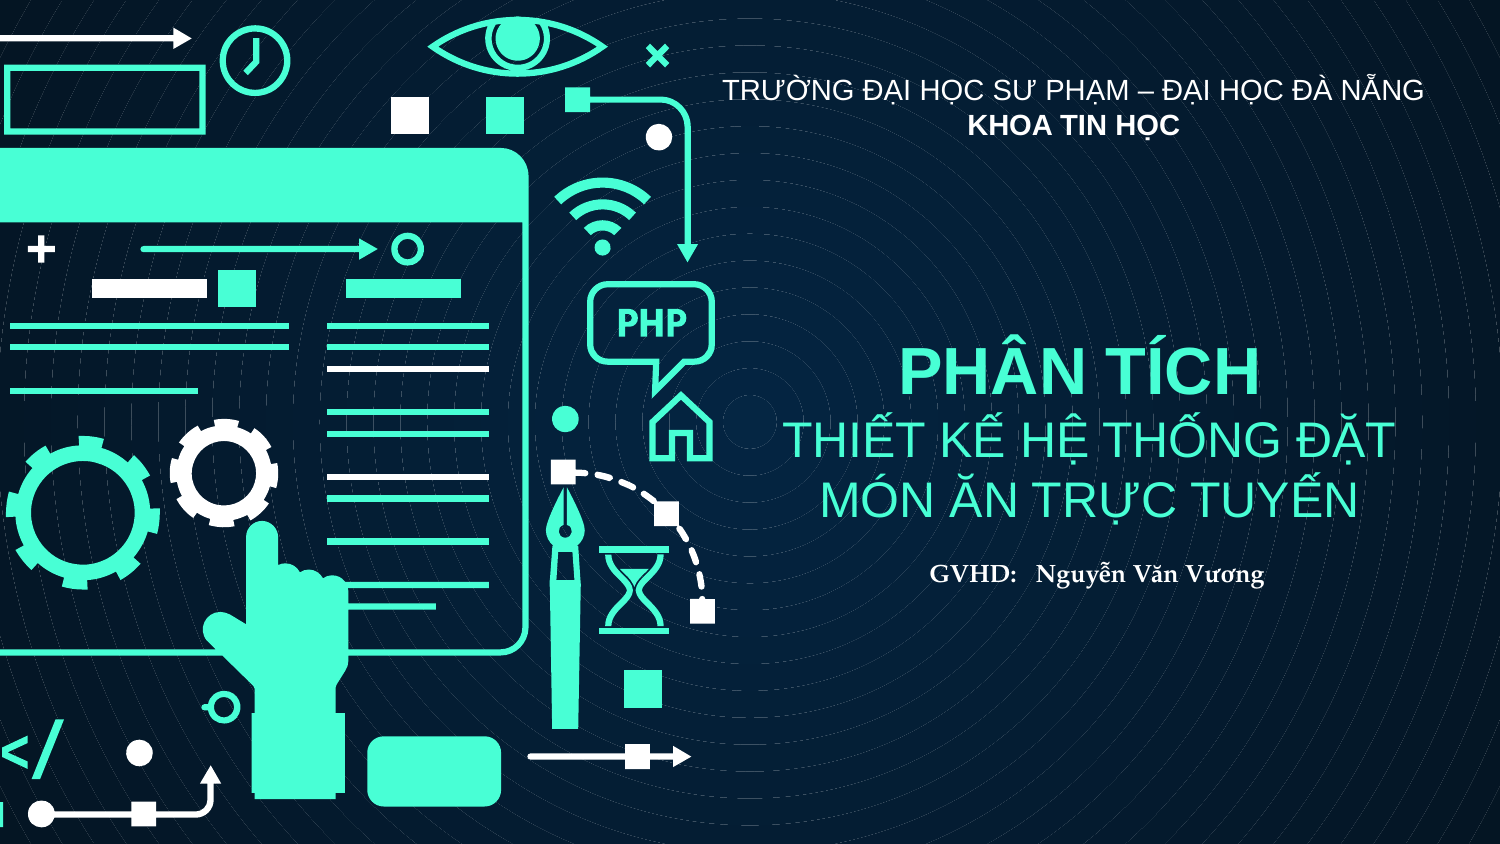

TRƯỜNG ĐẠI HỌC SƯ PHẠM – ĐẠI HỌC ĐÀ NẴNG
KHOA TIN HỌC

GVHD:   Nguyễn Văn Vương

# PHÂN TÍCH THIẾT KẾ HỆ THỐNG ĐẶT MÓN ĂN TRỰC TUYẾN